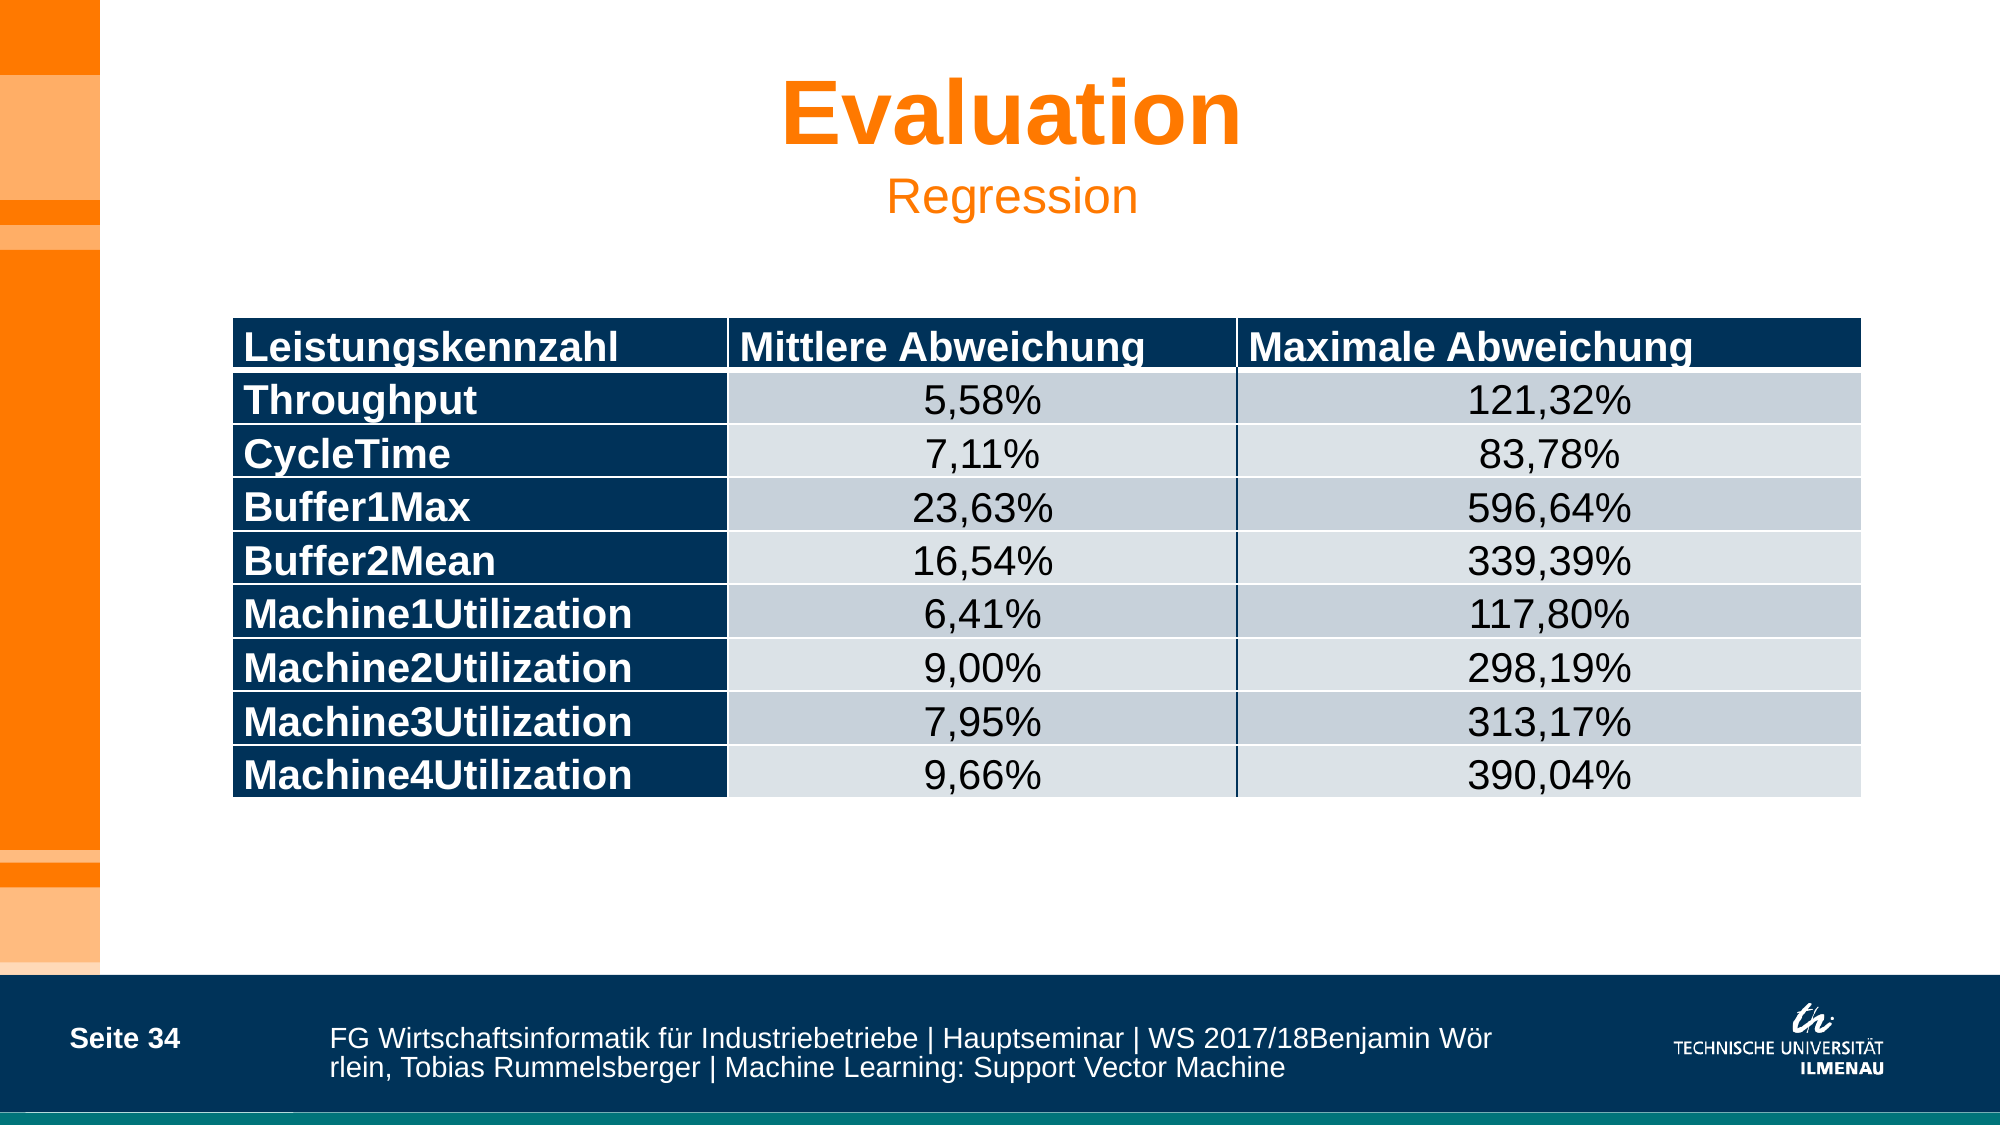

# Evaluation Regression
| Leistungskennzahl | Mittlere Abweichung | Maximale Abweichung |
| --- | --- | --- |
| Throughput | 5,58% | 121,32% |
| CycleTime | 7,11% | 83,78% |
| Buffer1Max | 23,63% | 596,64% |
| Buffer2Mean | 16,54% | 339,39% |
| Machine1Utilization | 6,41% | 117,80% |
| Machine2Utilization | 9,00% | 298,19% |
| Machine3Utilization | 7,95% | 313,17% |
| Machine4Utilization | 9,66% | 390,04% |
Seite 34
FG Wirtschaftsinformatik für Industriebetriebe | Hauptseminar | WS 2017/18
Benjamin Wörrlein, Tobias Rummelsberger | Machine Learning: Support Vector Machine